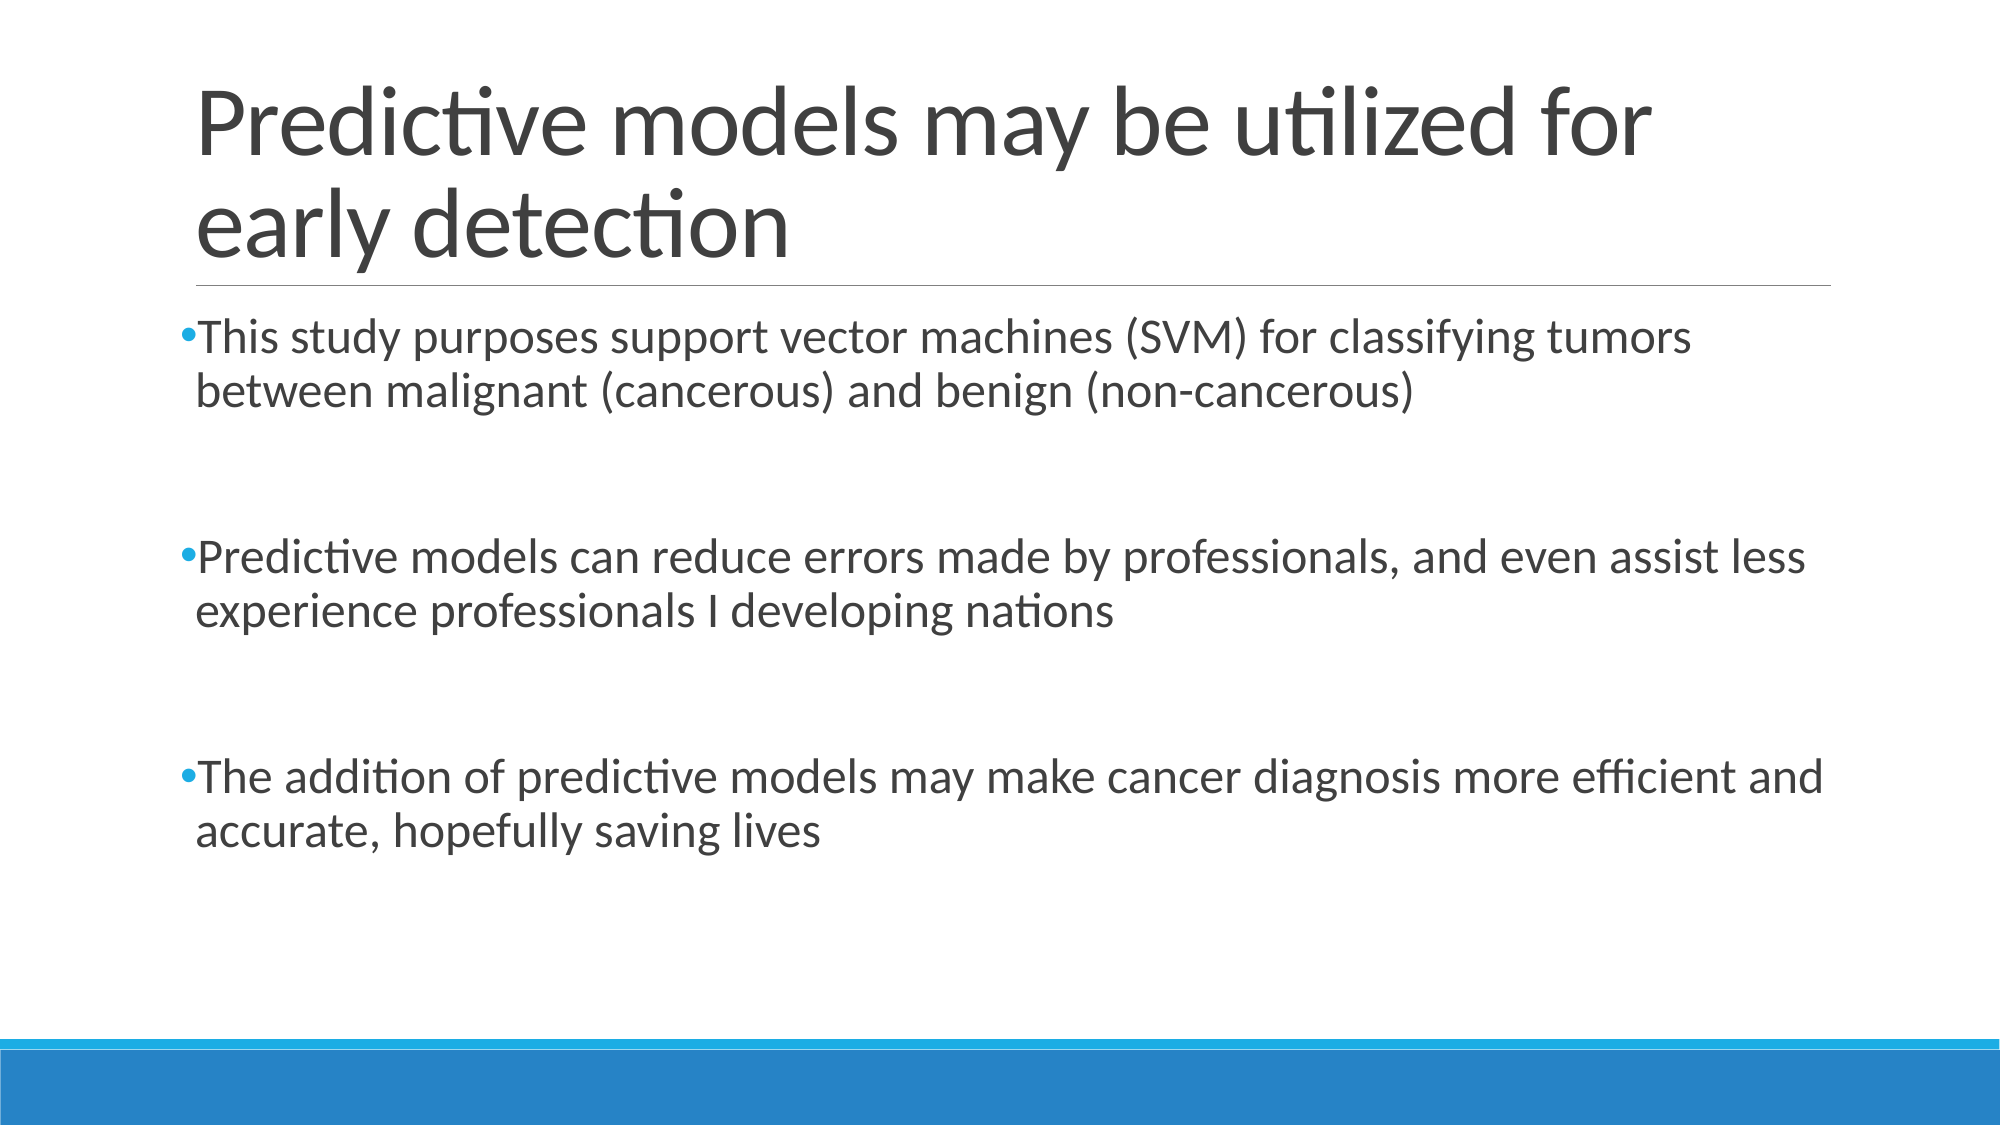

# Predictive models may be utilized for early detection
This study purposes support vector machines (SVM) for classifying tumors between malignant (cancerous) and benign (non-cancerous)

Predictive models can reduce errors made by professionals, and even assist less experience professionals I developing nations

The addition of predictive models may make cancer diagnosis more efficient and accurate, hopefully saving lives